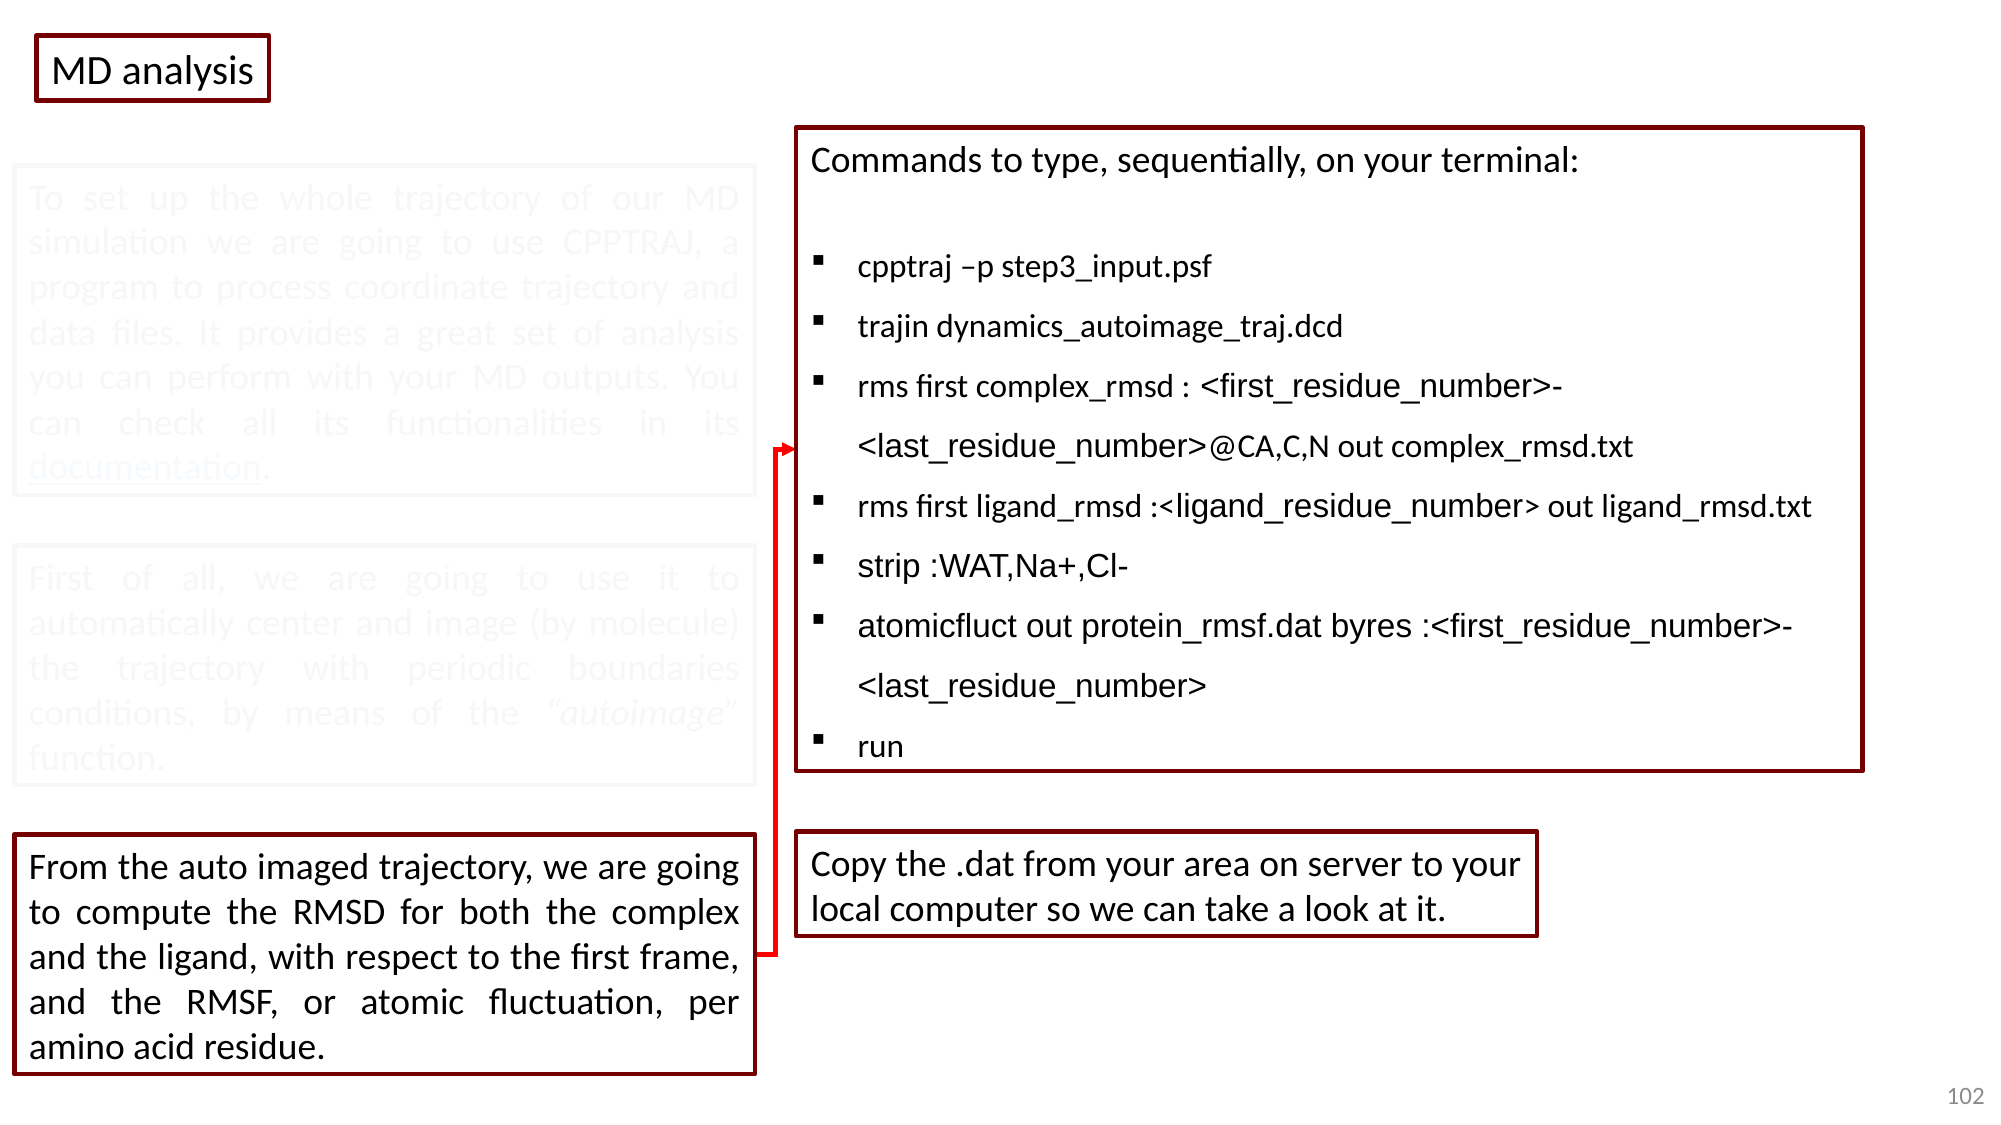

MD analysis
Commands to type, sequentially, on your terminal:

cpptraj –p step3_input.psf
trajin dynamics_autoimage_traj.dcd
rms first complex_rmsd : <first_residue_number>-<last_residue_number>@CA,C,N out complex_rmsd.txt
rms first ligand_rmsd :<ligand_residue_number> out ligand_rmsd.txt
strip :WAT,Na+,Cl-
atomicfluct out protein_rmsf.dat byres :<first_residue_number>-<last_residue_number>
run

To set up the whole trajectory of our MD simulation we are going to use CPPTRAJ, a program to process coordinate trajectory and data files. It provides a great set of analysis you can perform with your MD outputs. You can check all its functionalities in its documentation.
First of all, we are going to use it to automatically center and image (by molecule) the trajectory with periodic boundaries conditions, by means of the “autoimage” function.
Copy the .dat from your area on server to your local computer so we can take a look at it.
From the auto imaged trajectory, we are going to compute the RMSD for both the complex and the ligand, with respect to the first frame, and the RMSF, or atomic fluctuation, per amino acid residue.
102